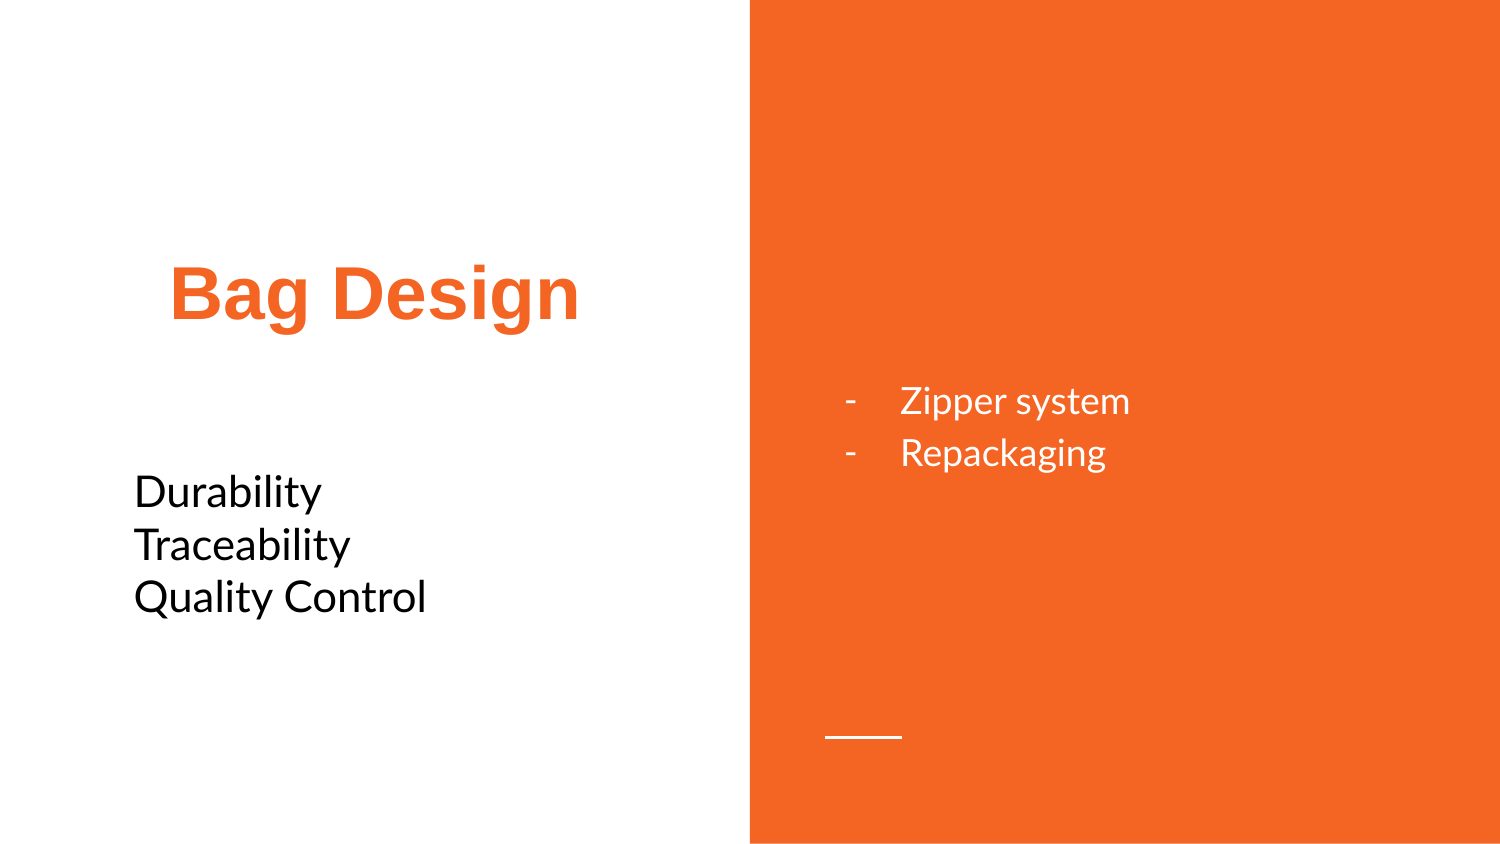

Zipper system
Repackaging
# Bag Design
Durability
Traceability
Quality Control